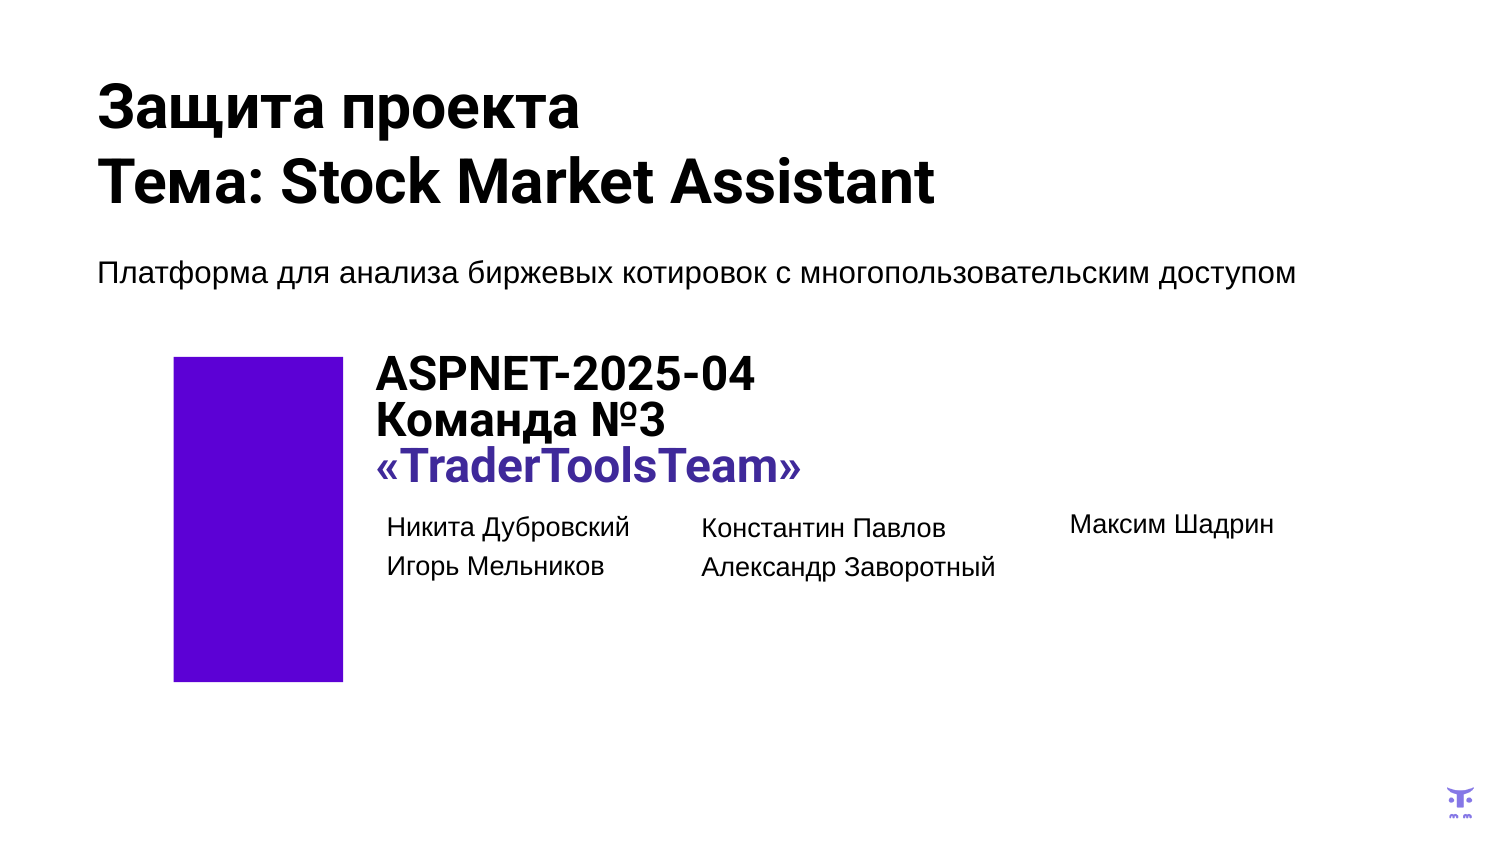

# Защита проекта
Тема: Stock Market Assistant

Платформа для анализа биржевых котировок с многопользовательским доступом
ASPNET-2025-04 Команда №3
«TraderToolsTeam»

Максим Шадрин
Никита Дубровский
Игорь Мельников
Константин Павлов
Александр Заворотный